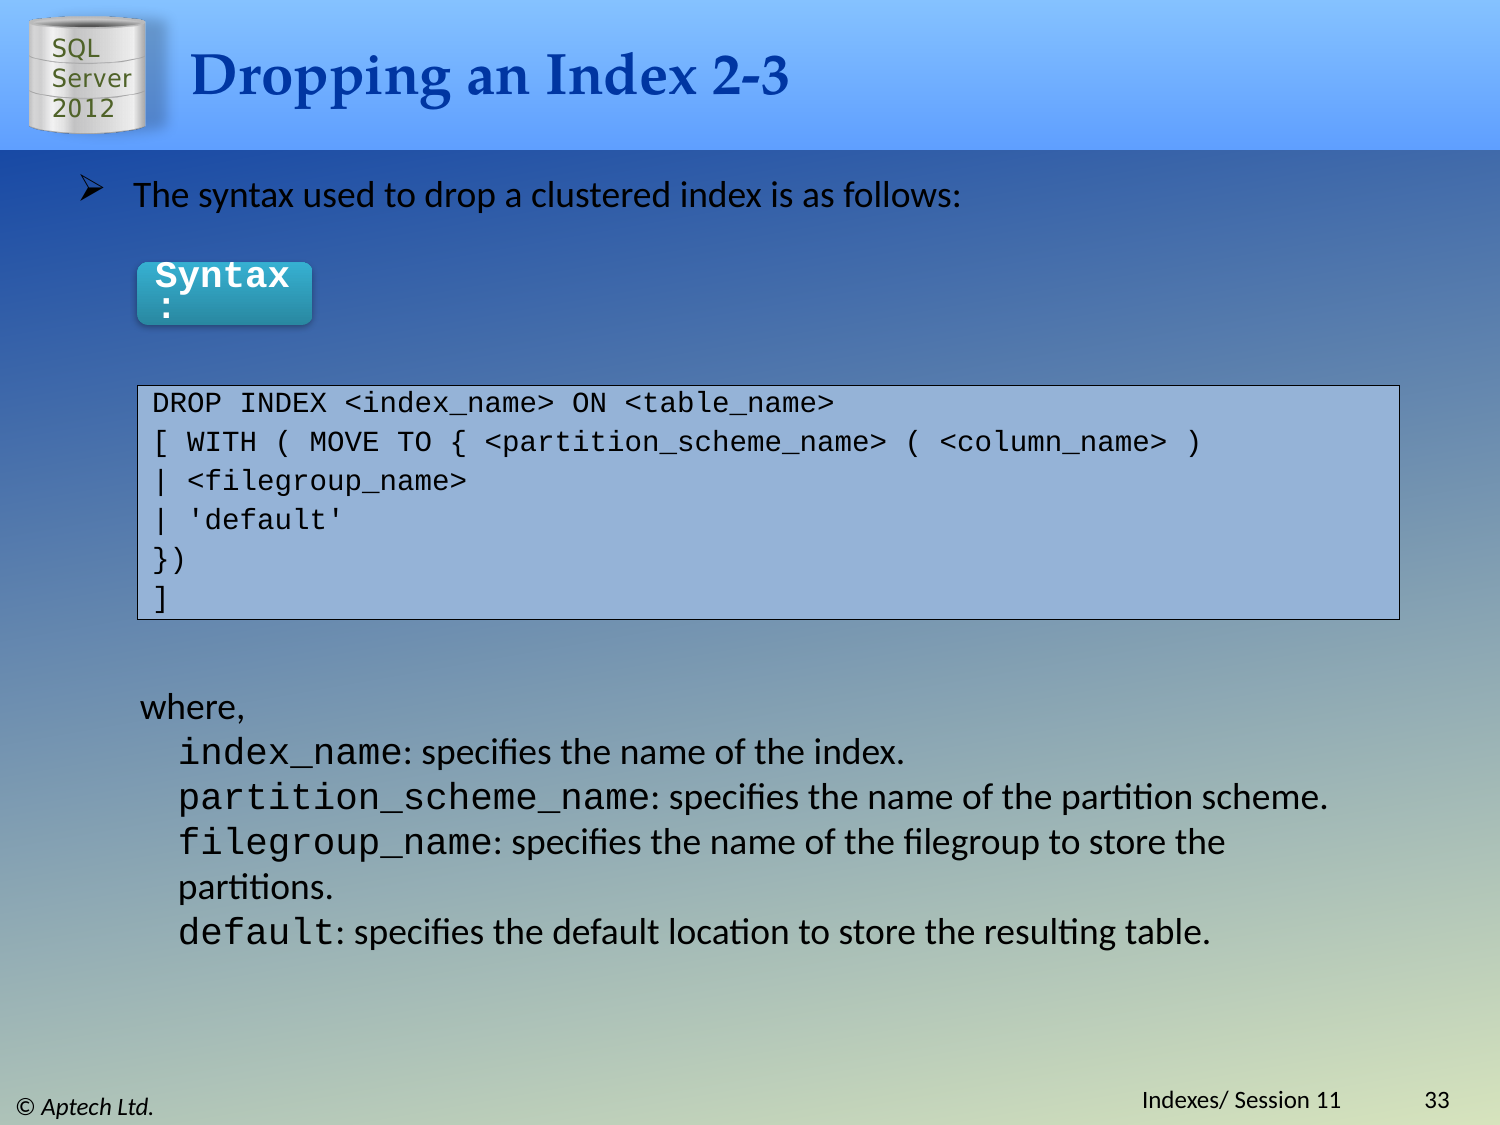

# Dropping an Index 2-3
The syntax used to drop a clustered index is as follows:
Syntax:
DROP INDEX <index_name> ON <table_name>
[ WITH ( MOVE TO { <partition_scheme_name> ( <column_name> )
| <filegroup_name>
| 'default'
})
]
where,
index_name: specifies the name of the index.
partition_scheme_name: specifies the name of the partition scheme.
filegroup_name: specifies the name of the filegroup to store the partitions.
default: specifies the default location to store the resulting table.
Indexes/ Session 11
33